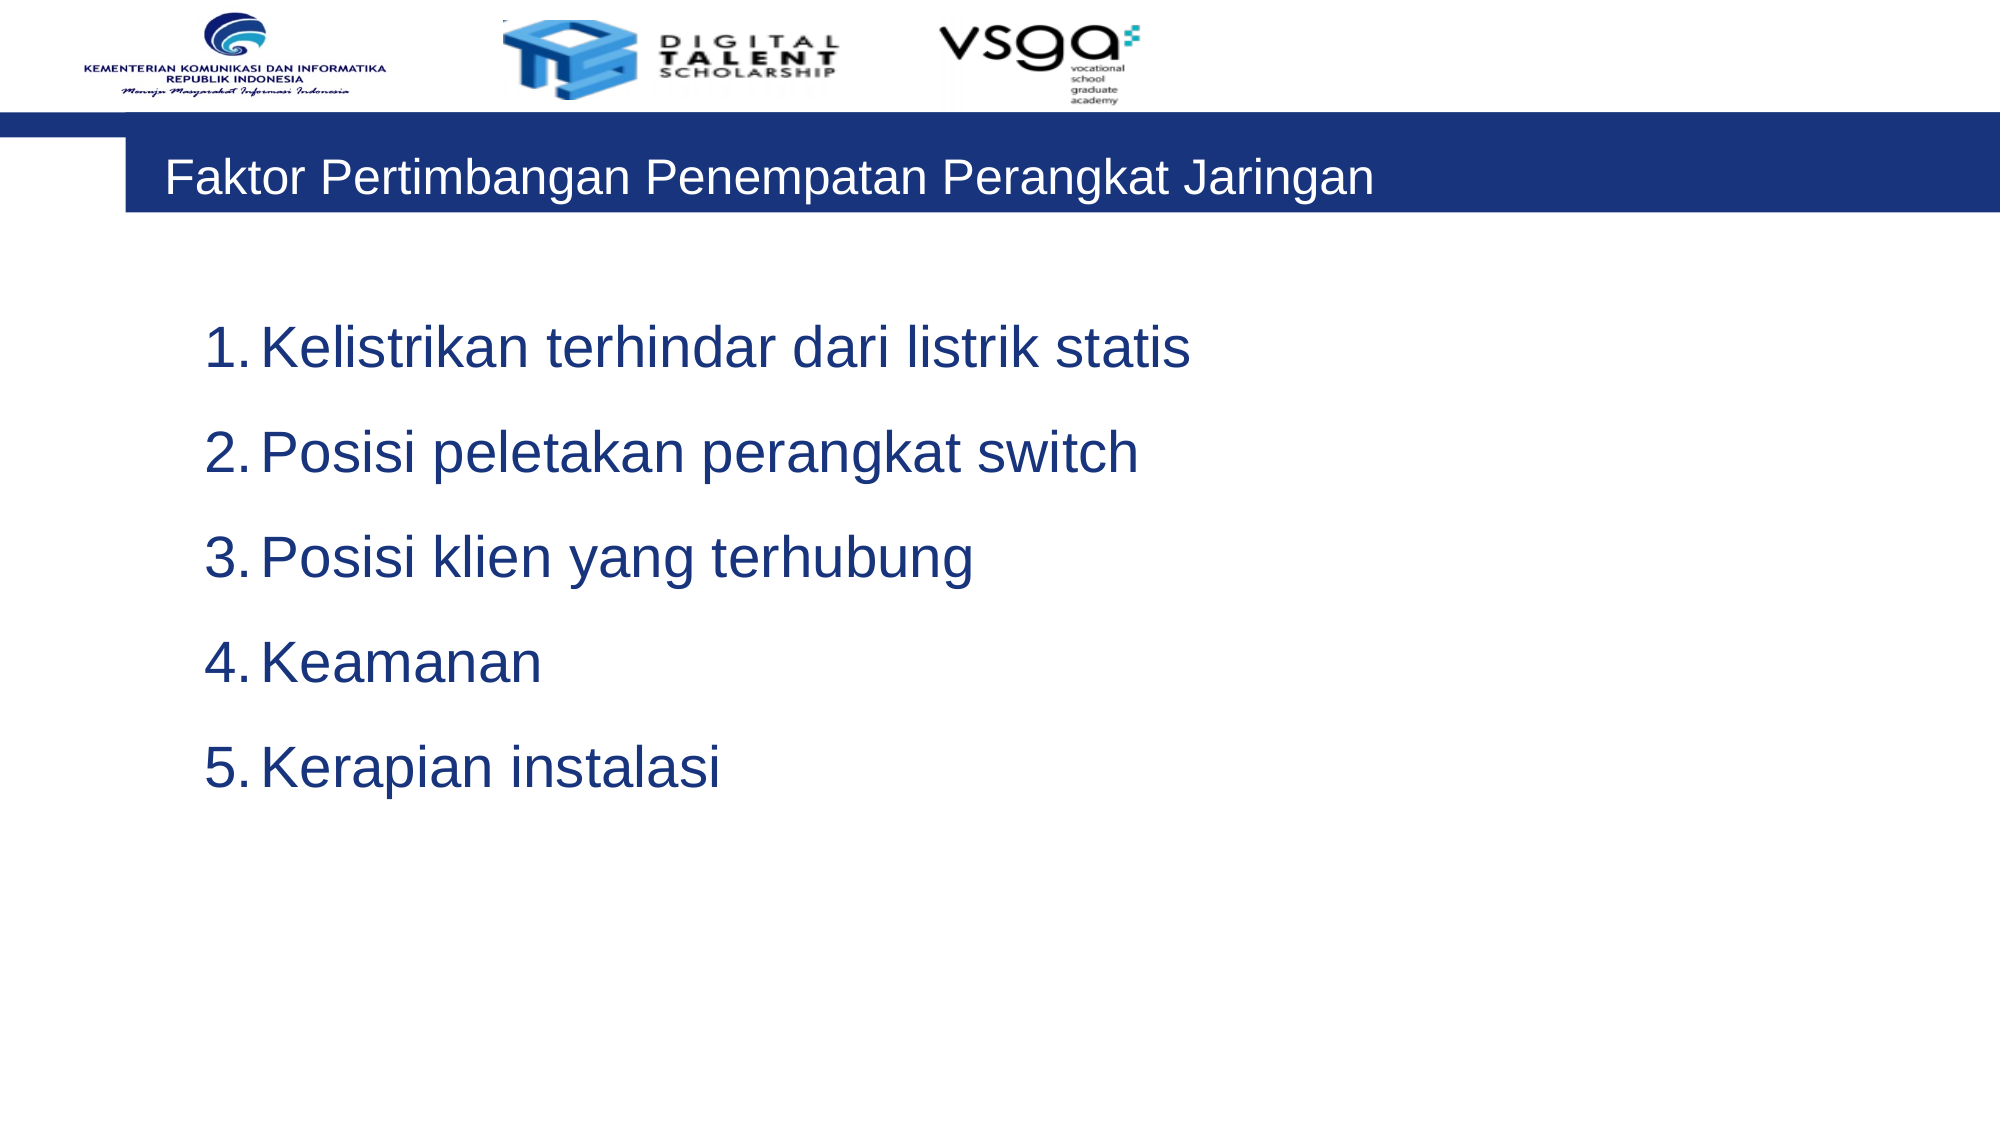

Faktor Pertimbangan Penempatan Perangkat Jaringan
Kelistrikan terhindar dari listrik statis
Posisi peletakan perangkat switch
Posisi klien yang terhubung
Keamanan
Kerapian instalasi